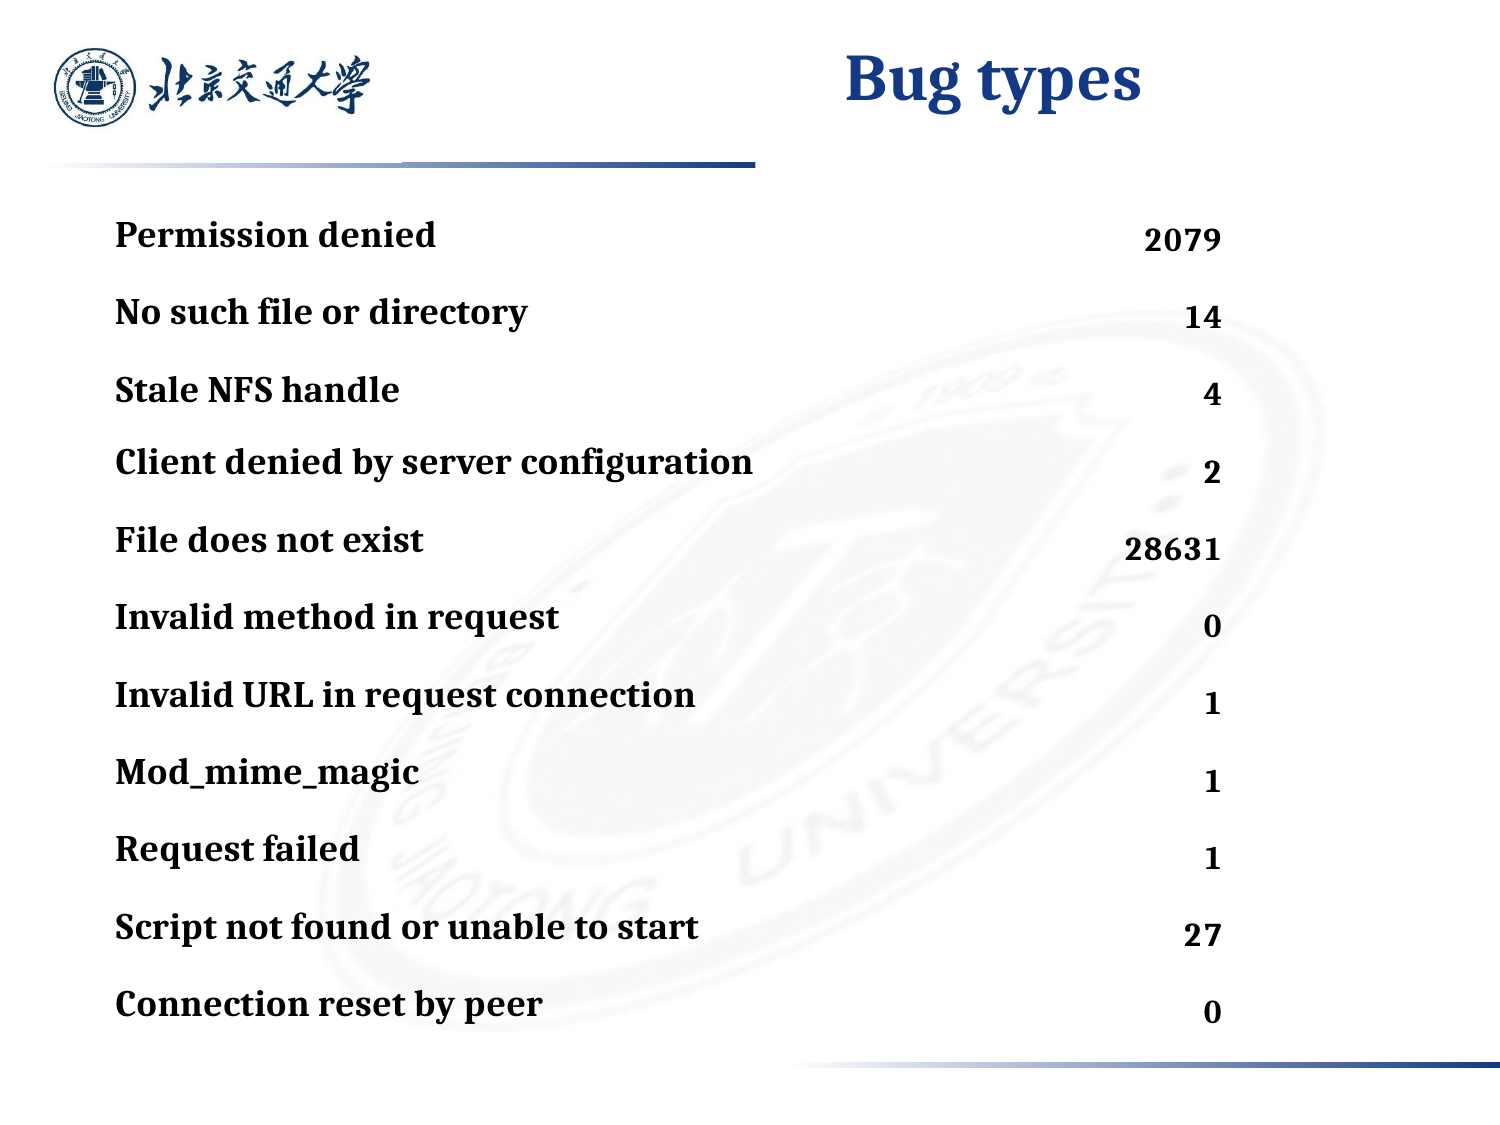

Bug types
| 2079 |
| --- |
| 14 |
| 4 |
| 2 |
| 28631 |
| 0 |
| 1 |
| 1 |
| 1 |
| 27 |
| 0 |
| Permission denied |  |
| --- | --- |
| No such file or directory |  |
| Stale NFS handle |  |
| Client denied by server configuration |  |
| File does not exist |  |
| Invalid method in request |  |
| Invalid URL in request connection |  |
| Mod\_mime\_magic |  |
| Request failed |  |
| Script not found or unable to start |  |
| Connection reset by peer |  |